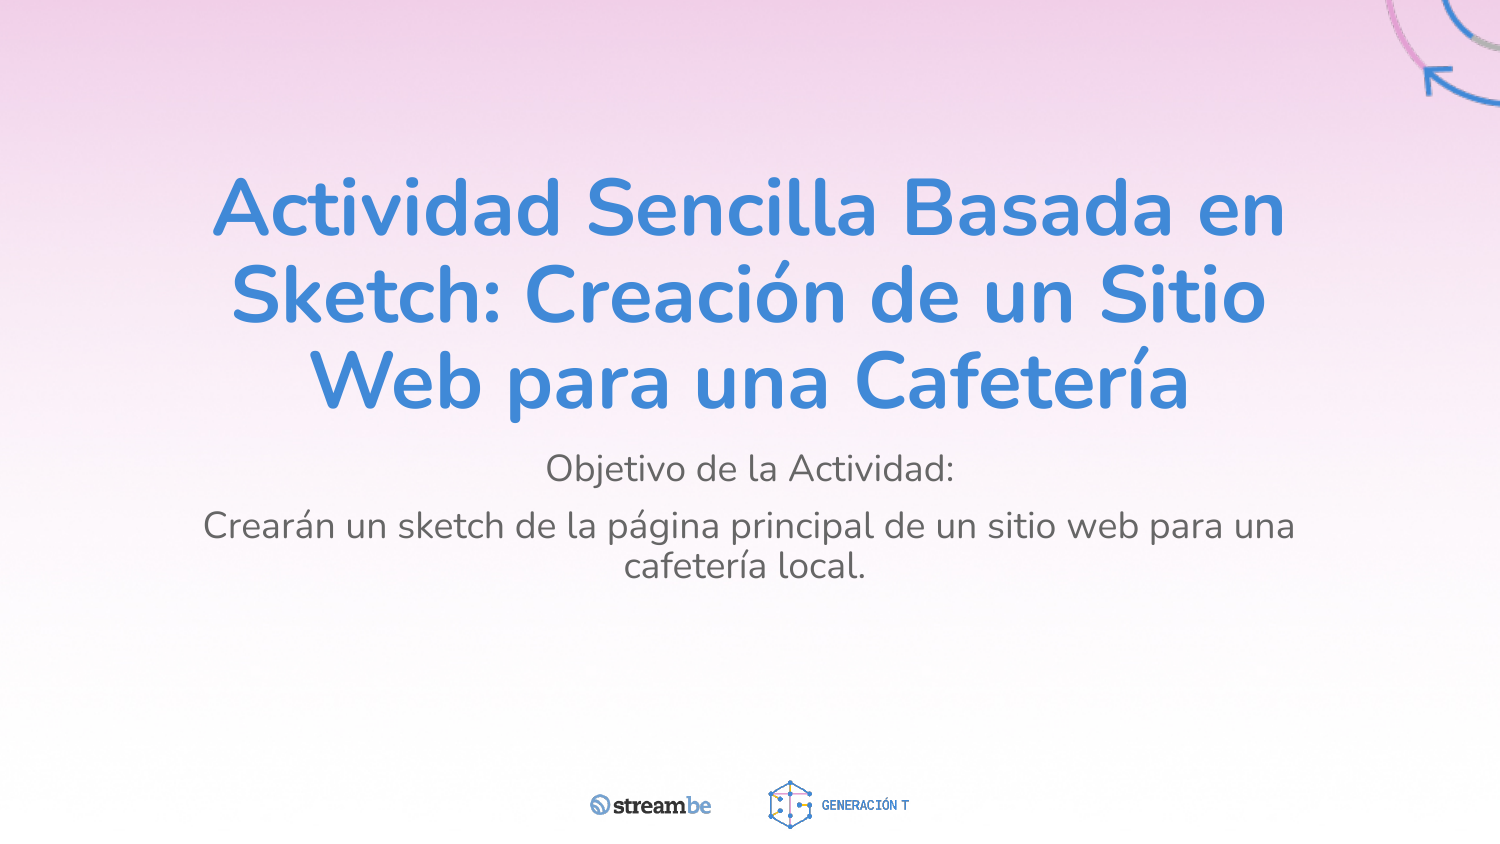

# Actividad Sencilla Basada en Sketch: Creación de un Sitio Web para una Cafetería
Objetivo de la Actividad:
Crearán un sketch de la página principal de un sitio web para una cafetería local.